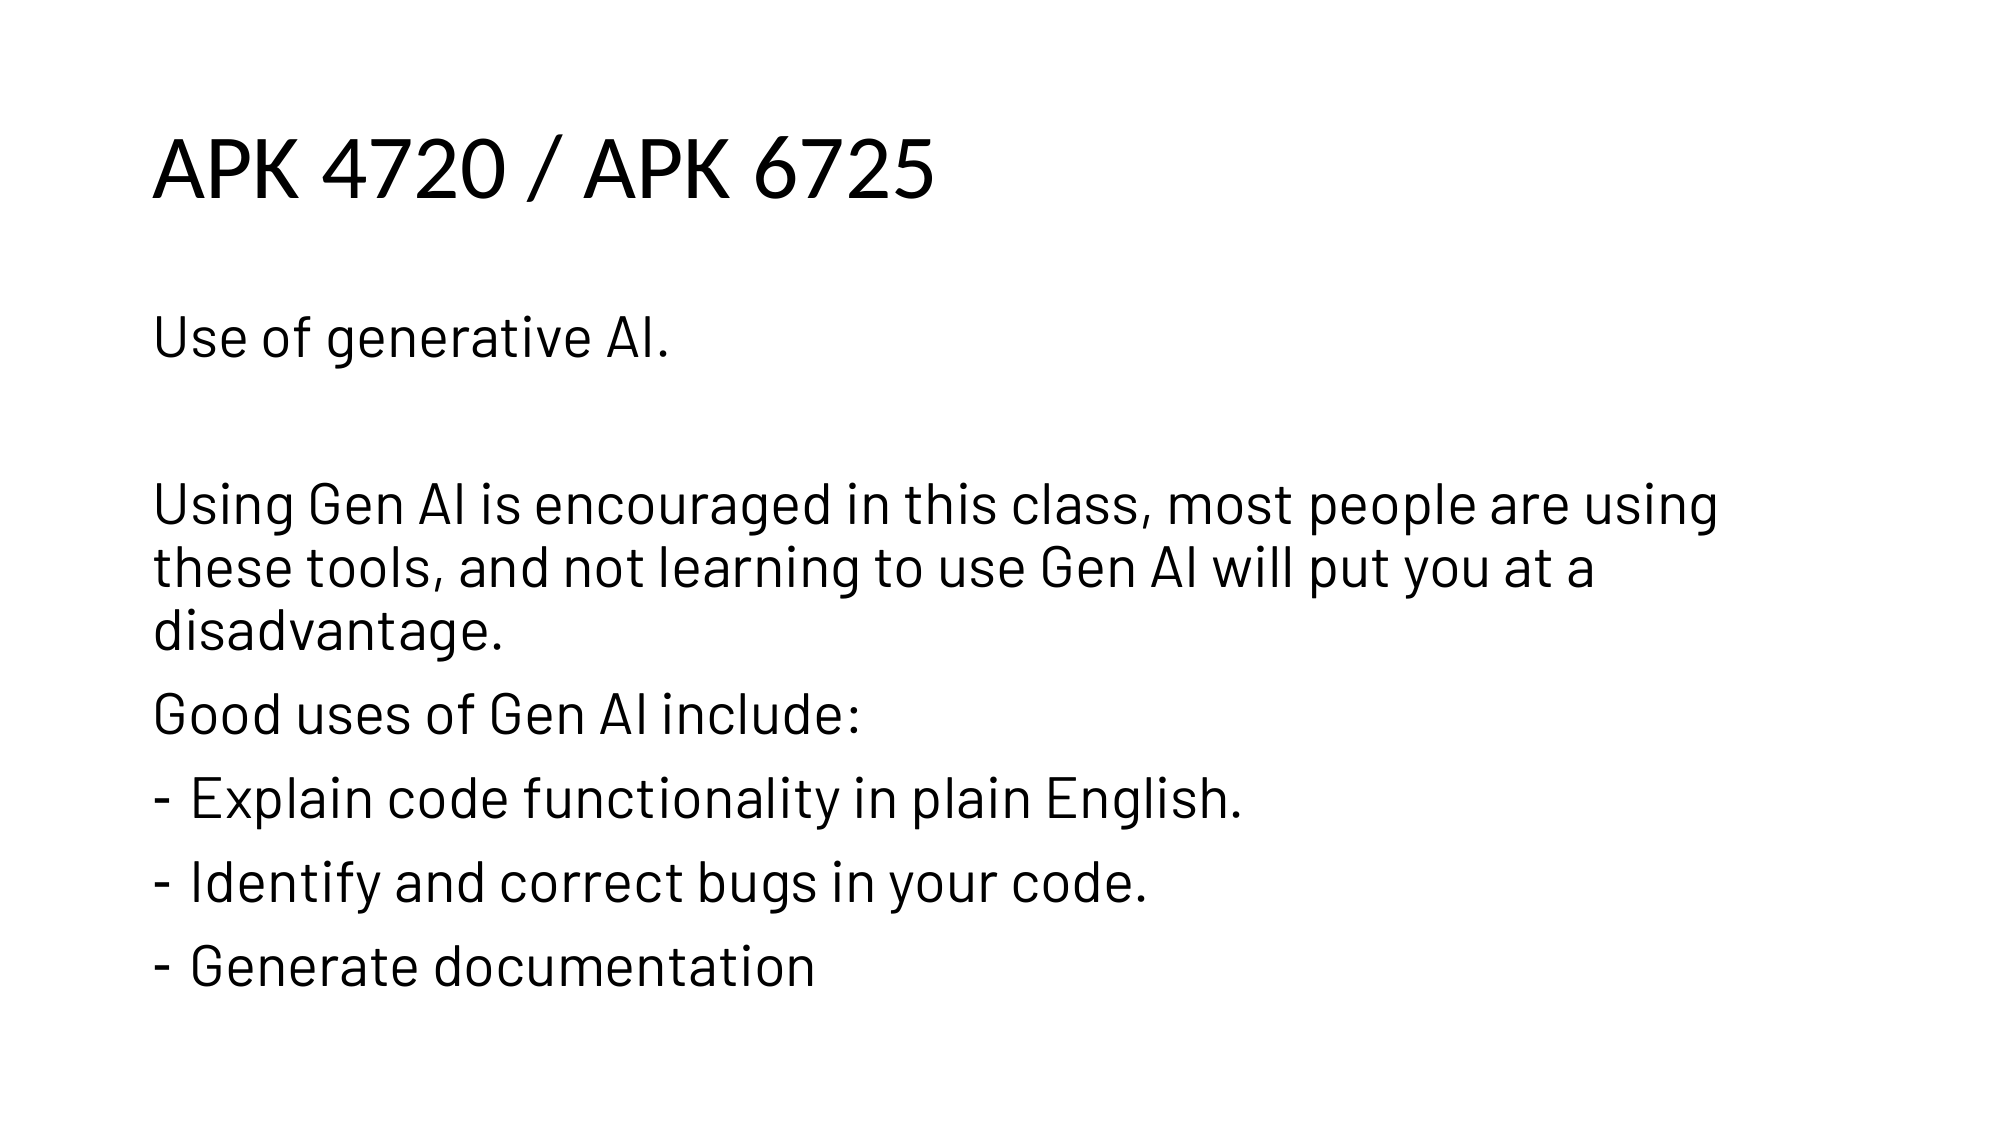

# APK 4720 / APK 6725
Use of generative AI.

Using Gen AI is encouraged in this class, most people are using these tools, and not learning to use Gen AI will put you at a disadvantage.
Good uses of Gen AI include:
Explain code functionality in plain English.
Identify and correct bugs in your code.
Generate documentation